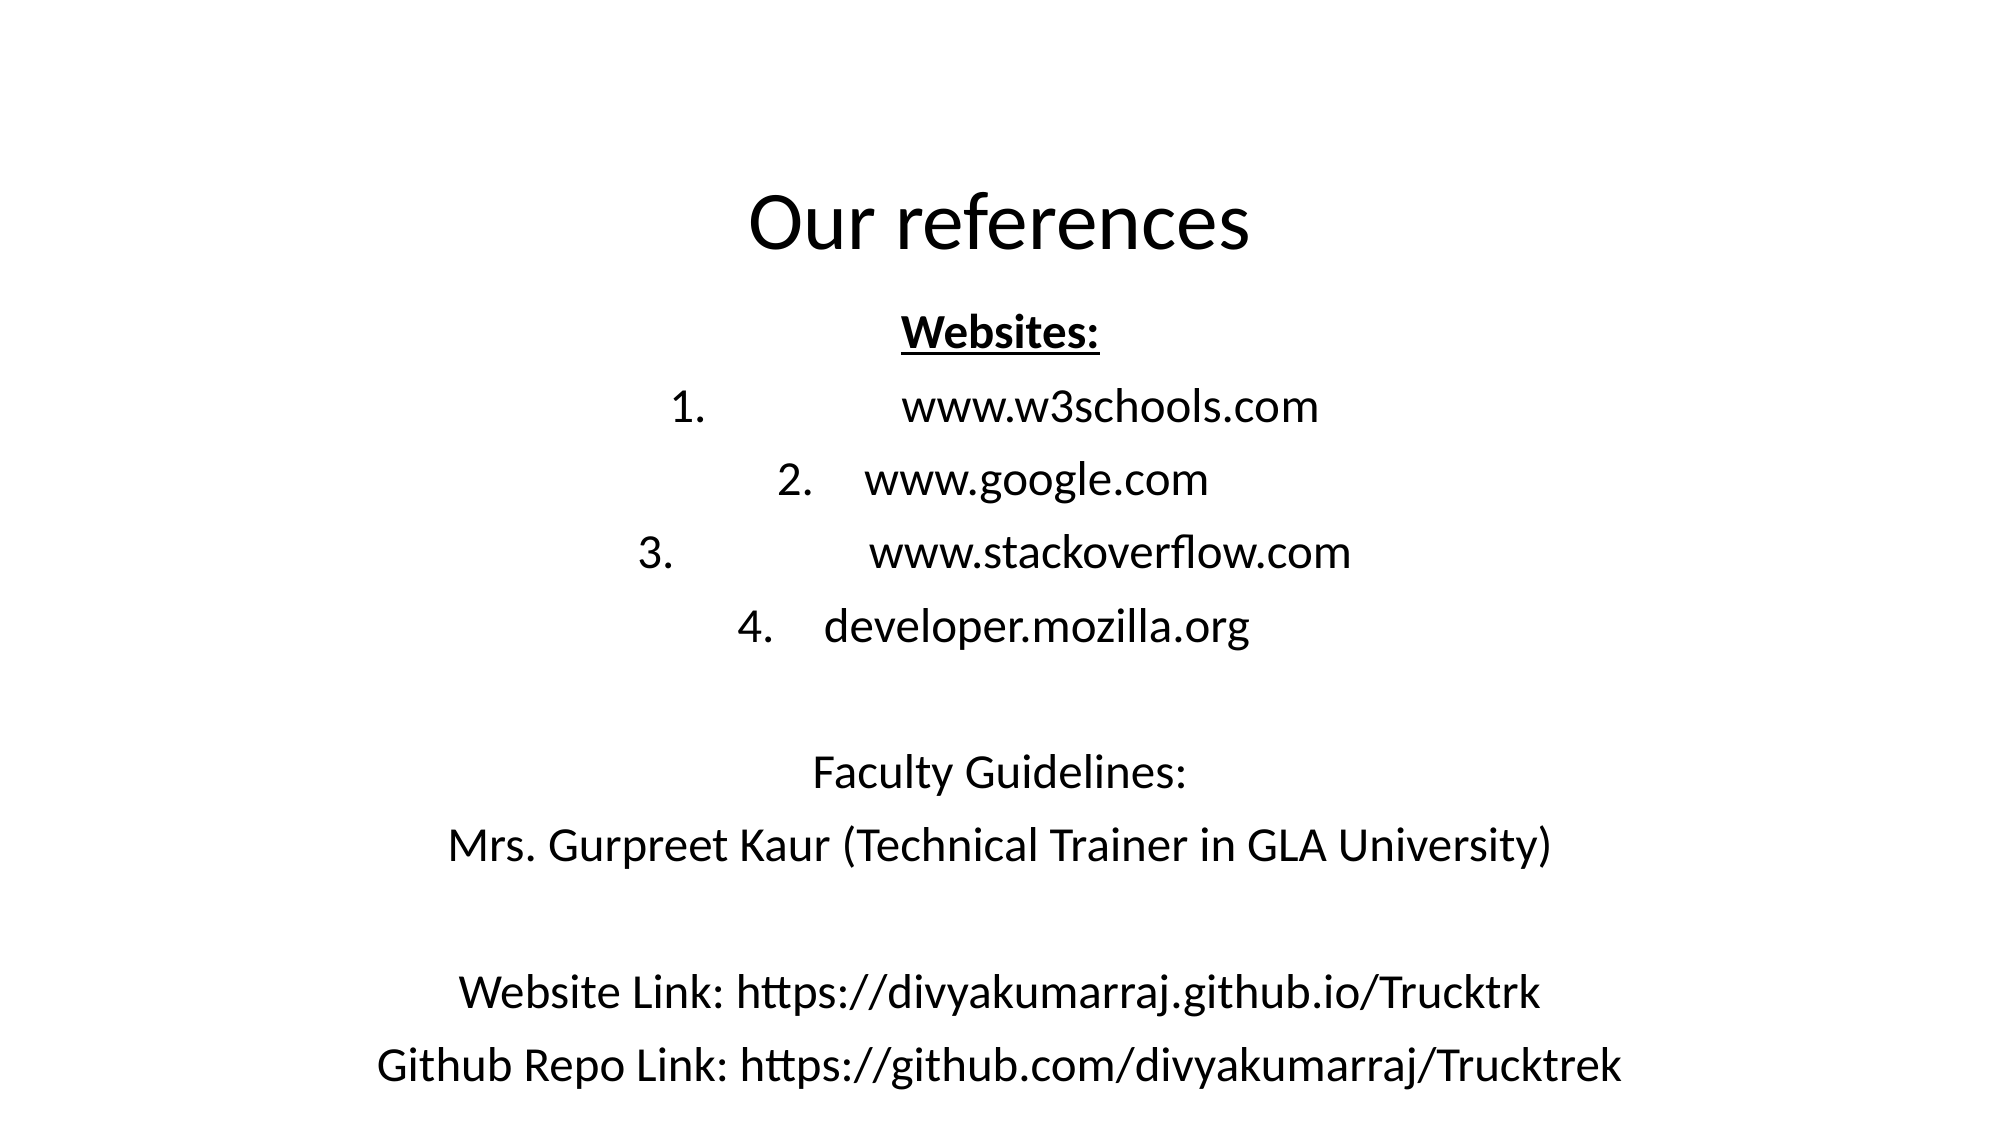

# Our references
Websites:
  	www.w3schools.com
	www.google.com
  	www.stackoverflow.com
	developer.mozilla.org

Faculty Guidelines:
Mrs. Gurpreet Kaur (Technical Trainer in GLA University)

Website Link: https://divyakumarraj.github.io/Trucktrk
Github Repo Link: https://github.com/divyakumarraj/Trucktrek